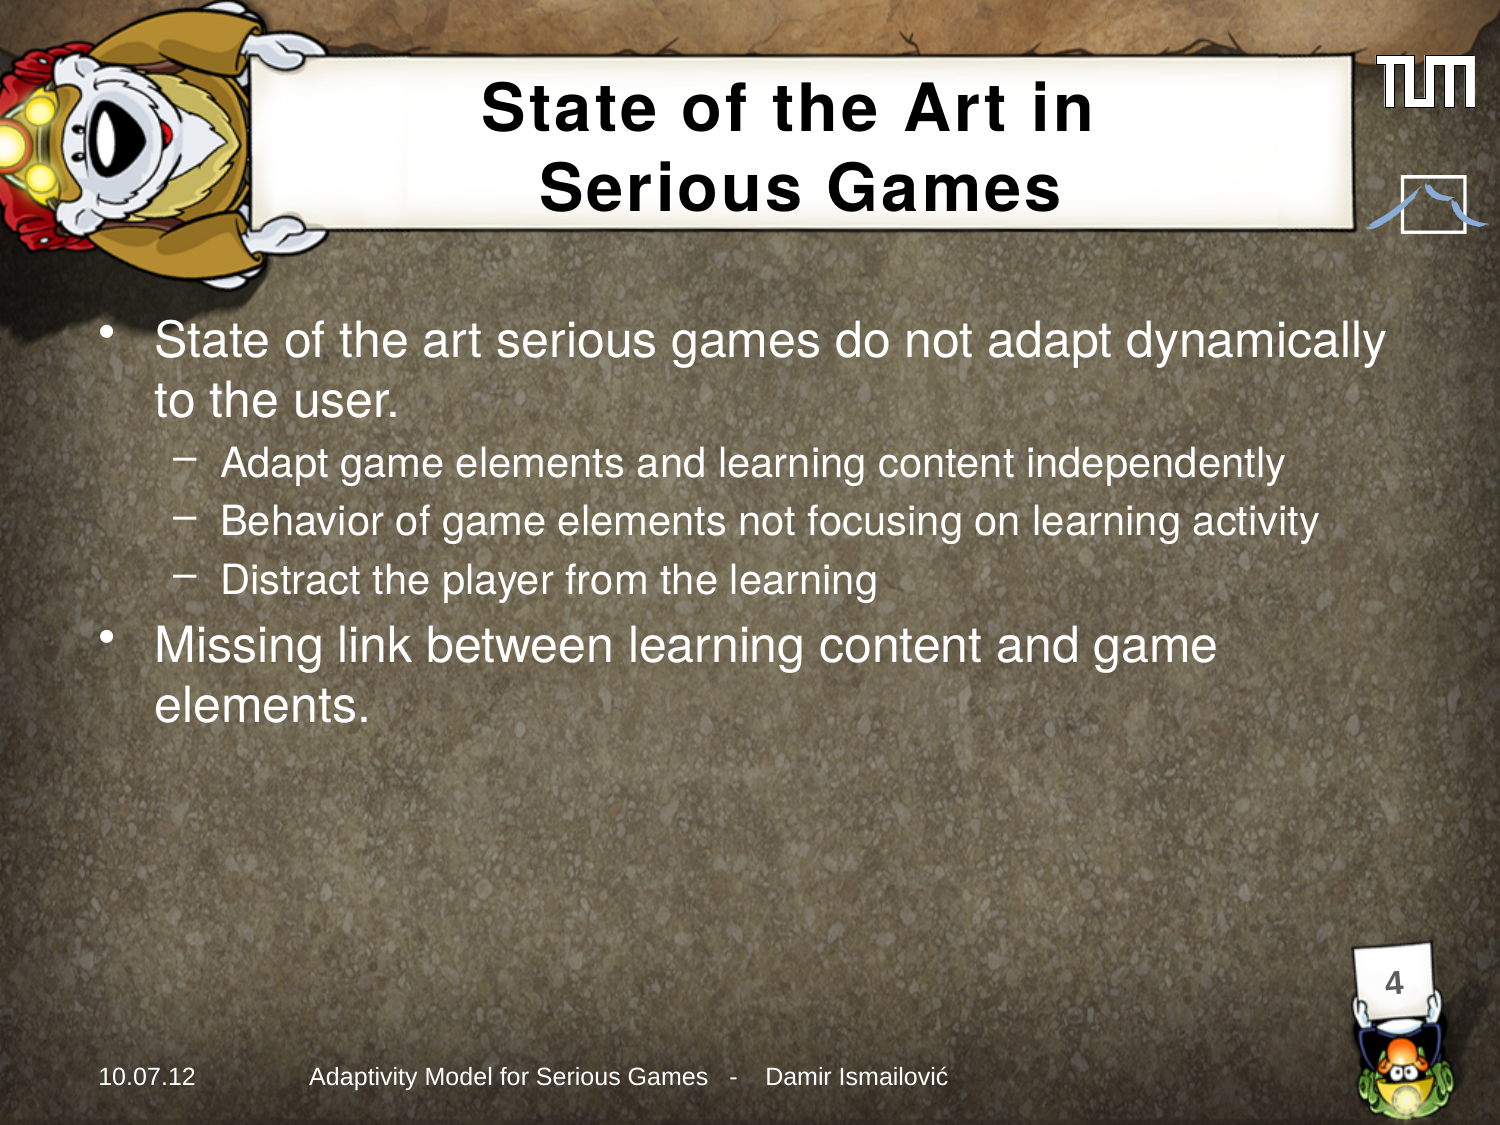

# State of the Art in Serious Games
State of the art serious games do not adapt dynamically to the user.
Adapt game elements and learning content independently
Behavior of game elements not focusing on learning activity
Distract the player from the learning
Missing link between learning content and game elements.
4
10.07.12
Adaptivity Model for Serious Games   -    Damir Ismailović